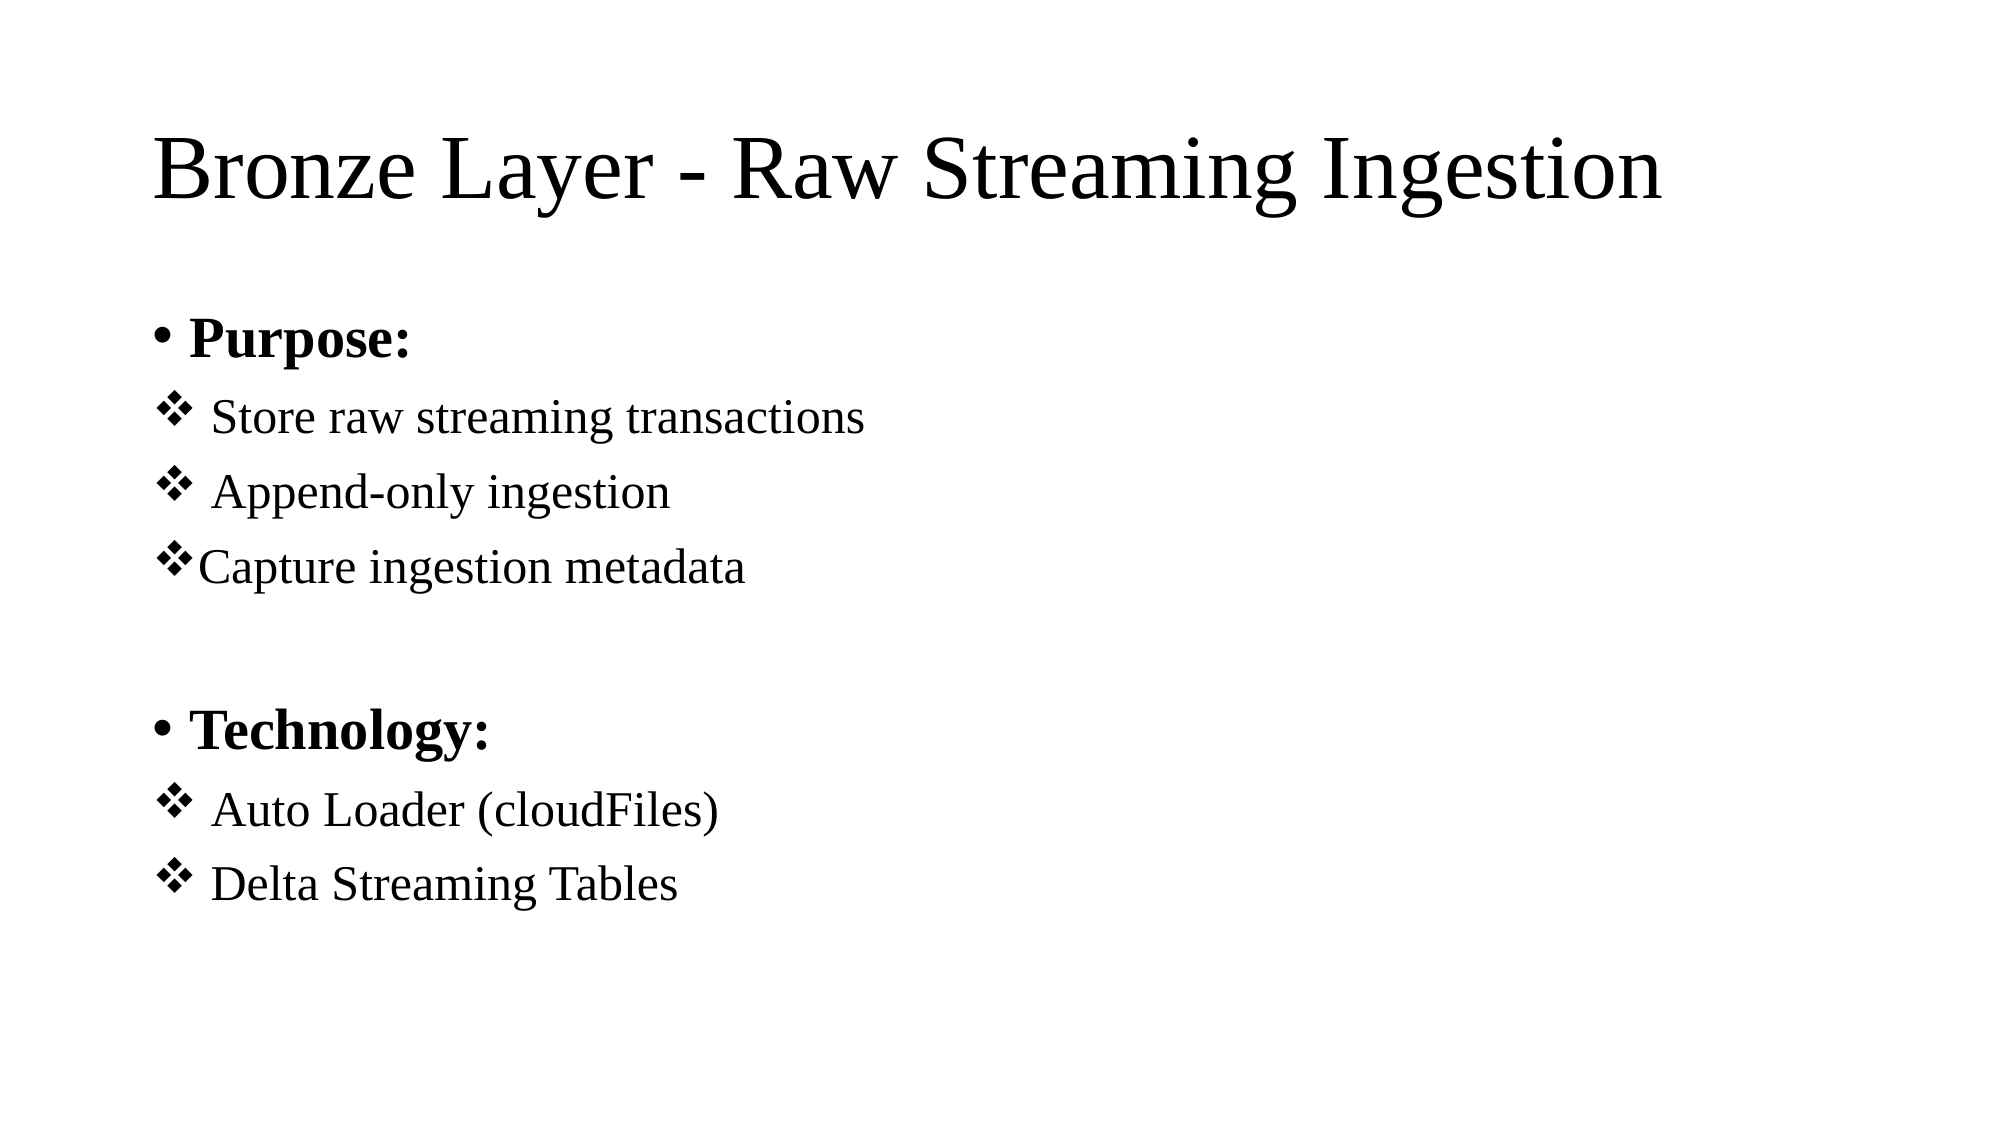

# Bronze Layer - Raw Streaming Ingestion
Purpose:
 Store raw streaming transactions
 Append-only ingestion
Capture ingestion metadata

Technology:
 Auto Loader (cloudFiles)
 Delta Streaming Tables